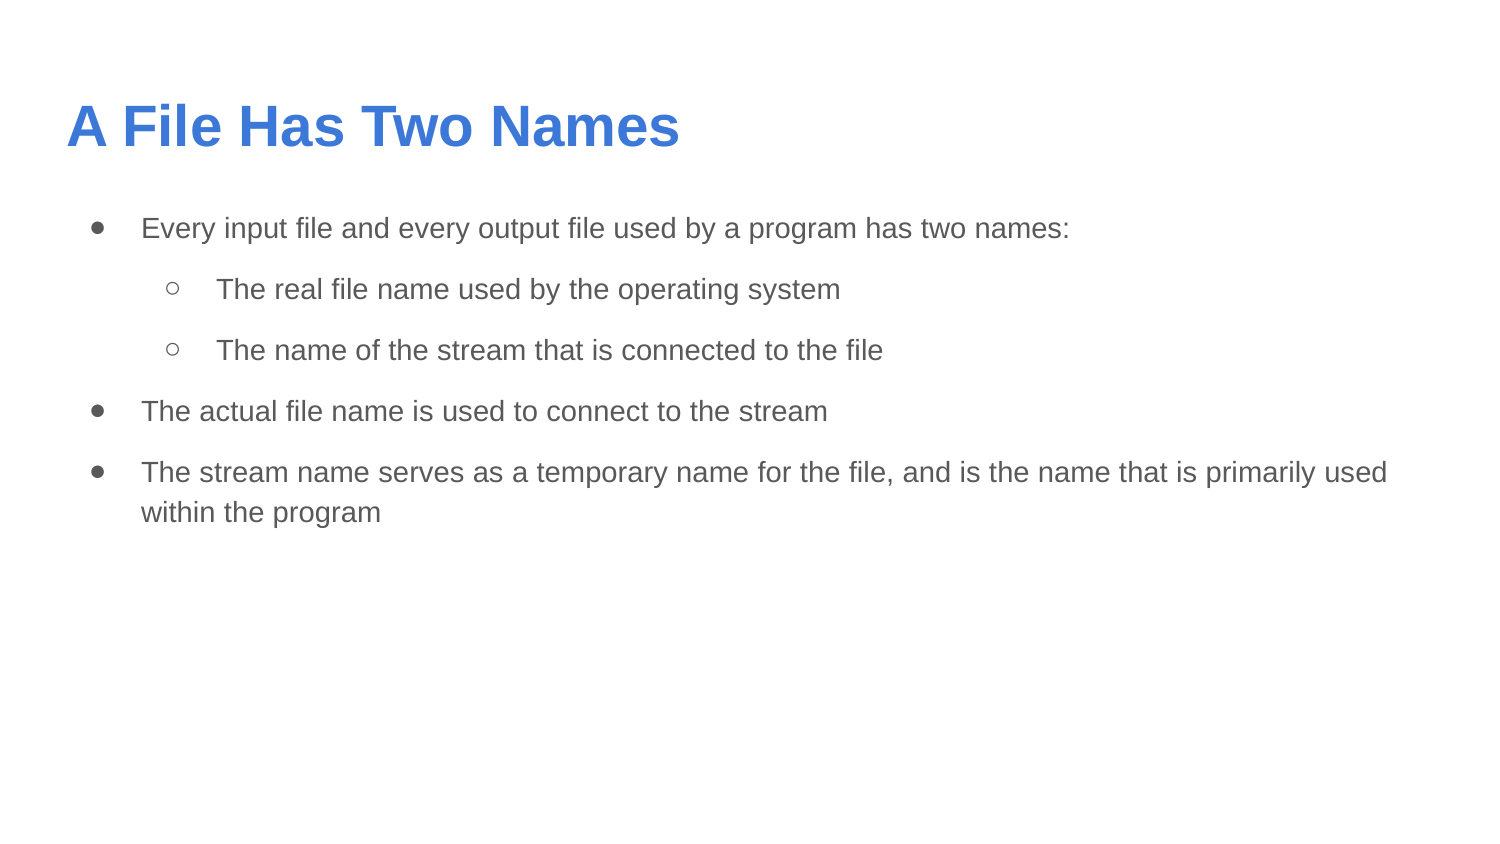

# A File Has Two Names

Every input file and every output file used by a program has two names:
The real file name used by the operating system
The name of the stream that is connected to the file
The actual file name is used to connect to the stream
The stream name serves as a temporary name for the file, and is the name that is primarily used within the program